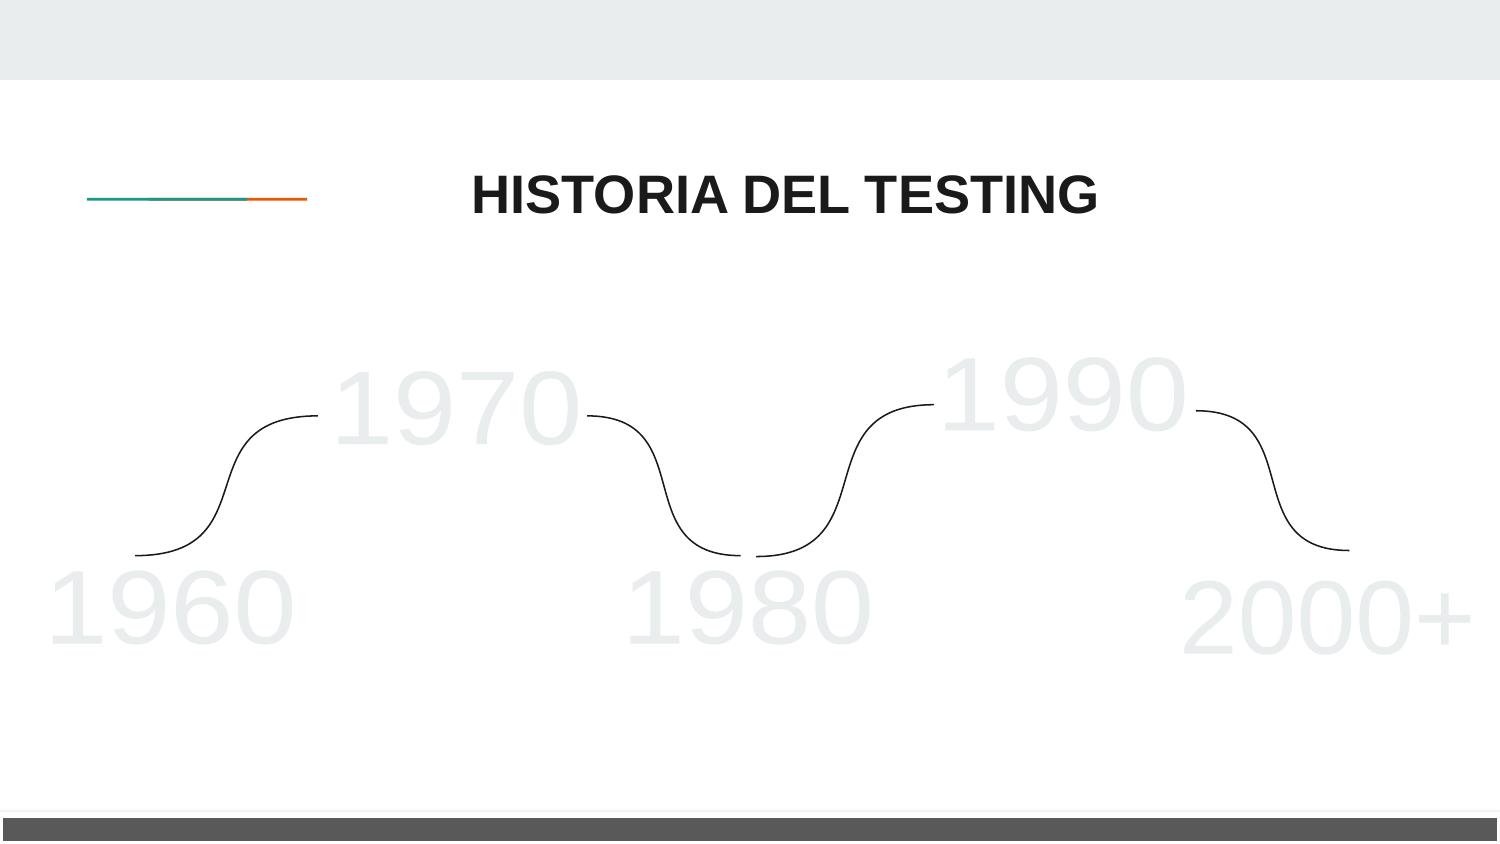

# HISTORIA DEL TESTING
1990
1970
1960
1980
2000+